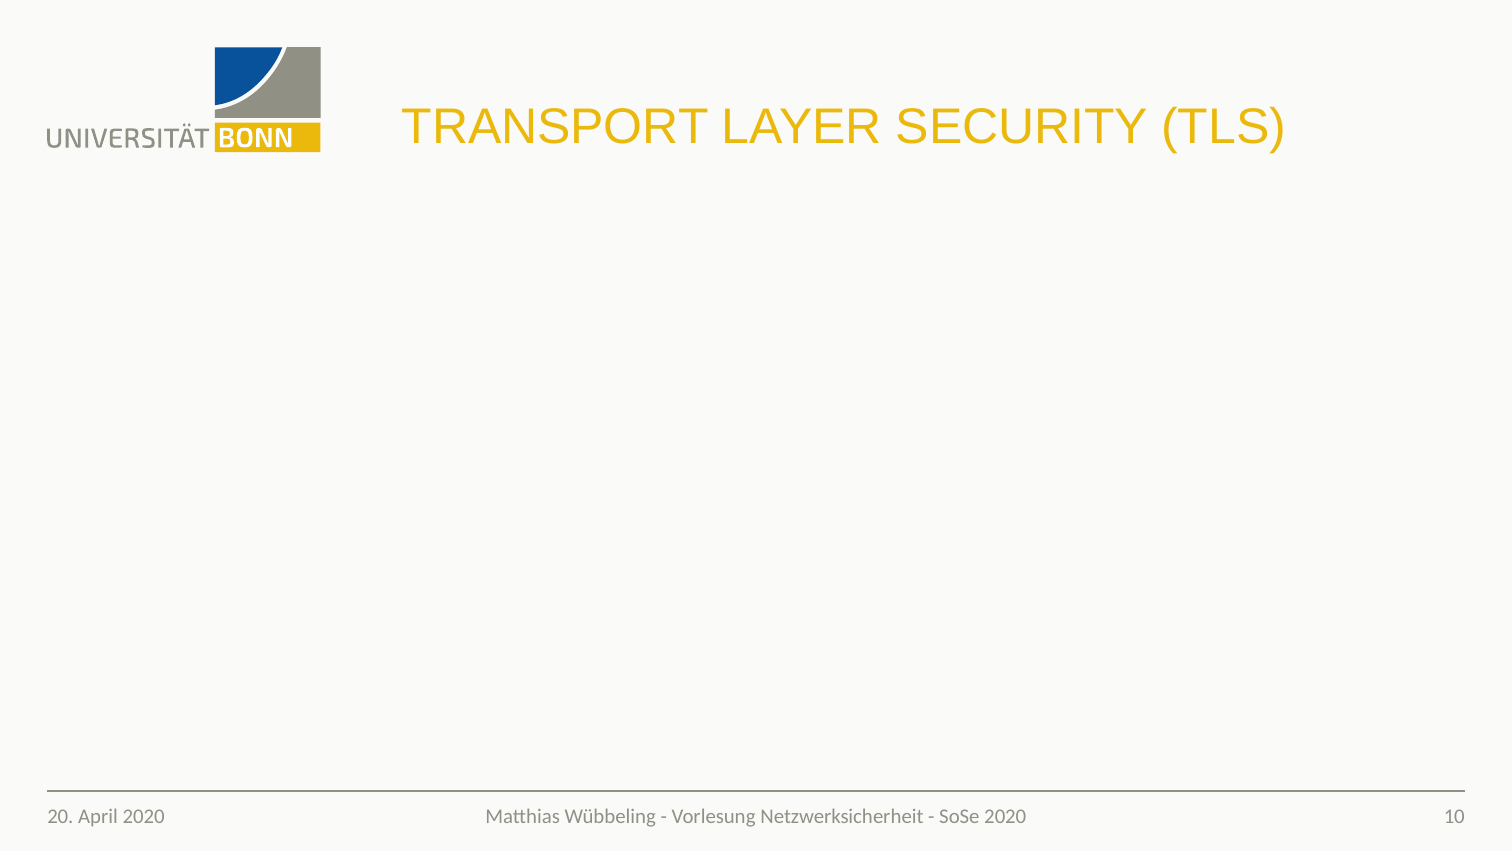

# Transport Layer Security (TLS)
20. April 2020
10
Matthias Wübbeling - Vorlesung Netzwerksicherheit - SoSe 2020